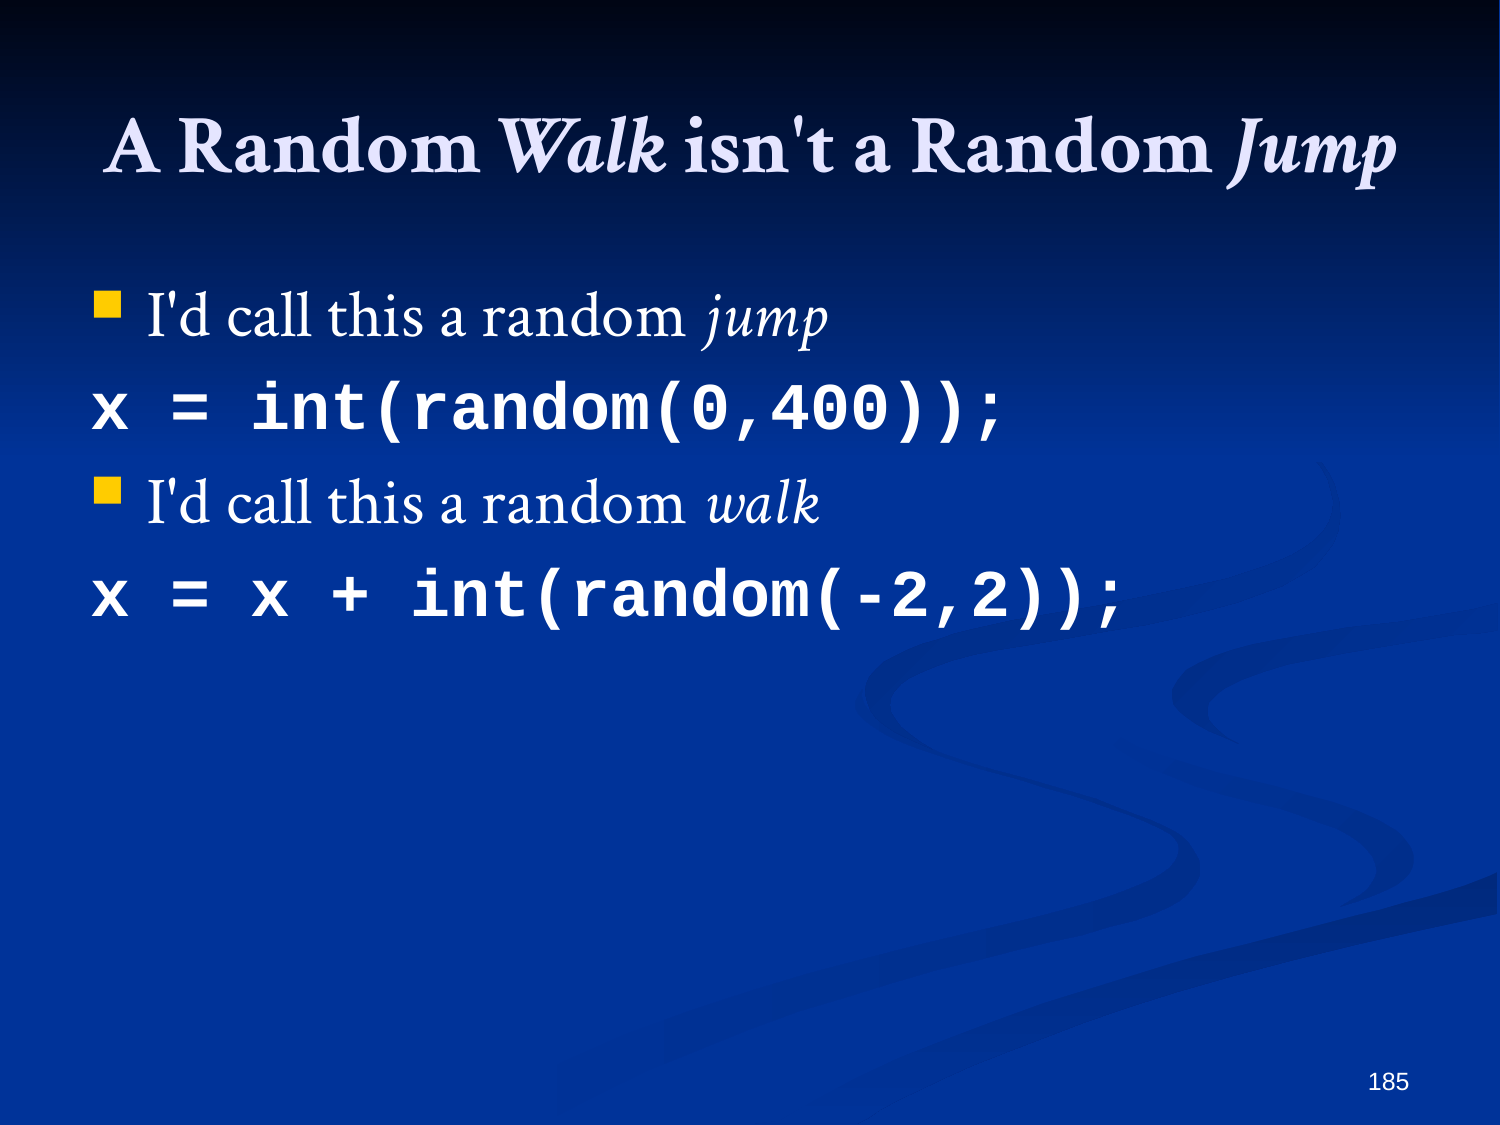

# A Random Walk isn't a Random Jump
I'd call this a random jump
x = int(random(0,400));
I'd call this a random walk
x = x + int(random(-2,2));
185